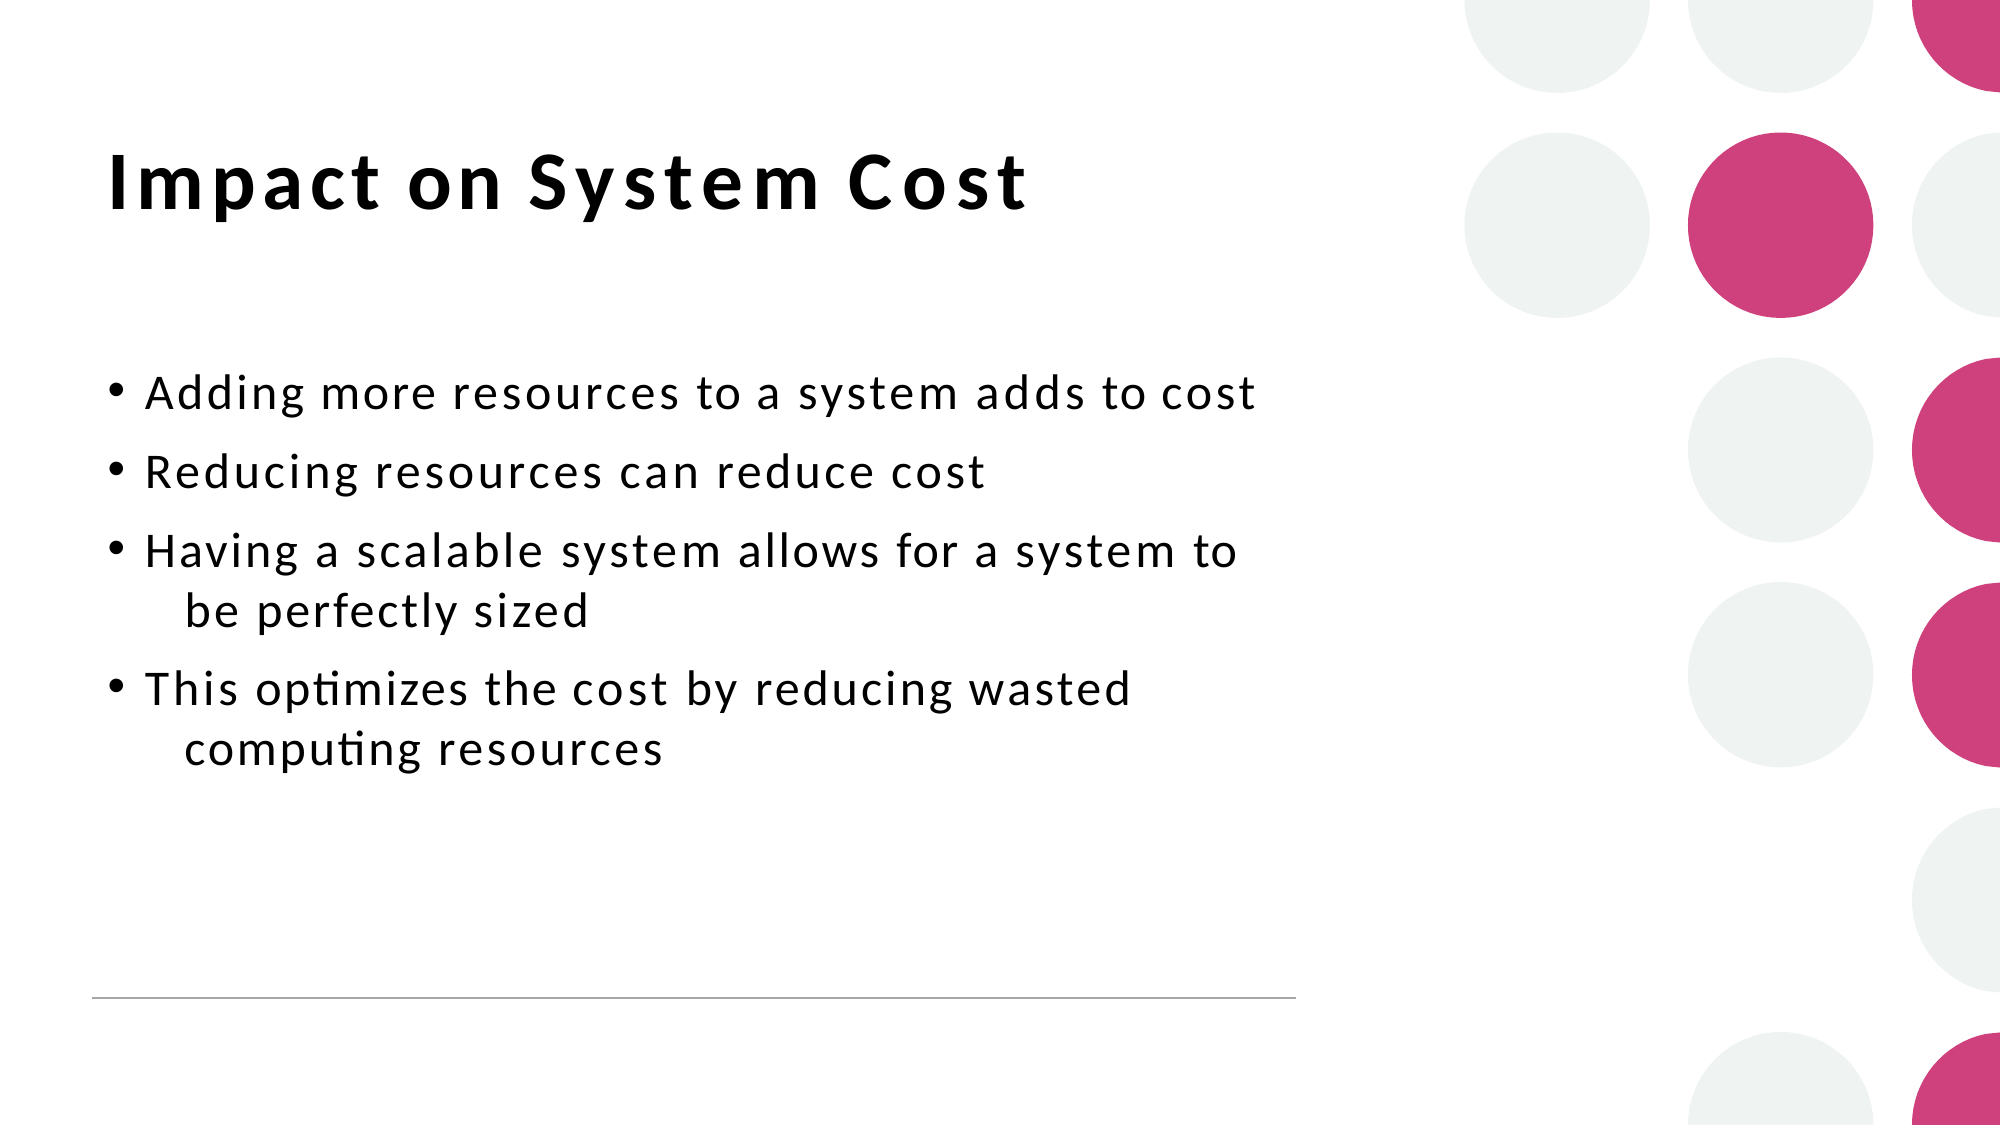

# Impact on System Cost
Adding more resources to a system adds to cost
Reducing resources can reduce cost
Having a scalable system allows for a system to 	be perfectly sized
This optimizes the cost by reducing wasted 	computing resources